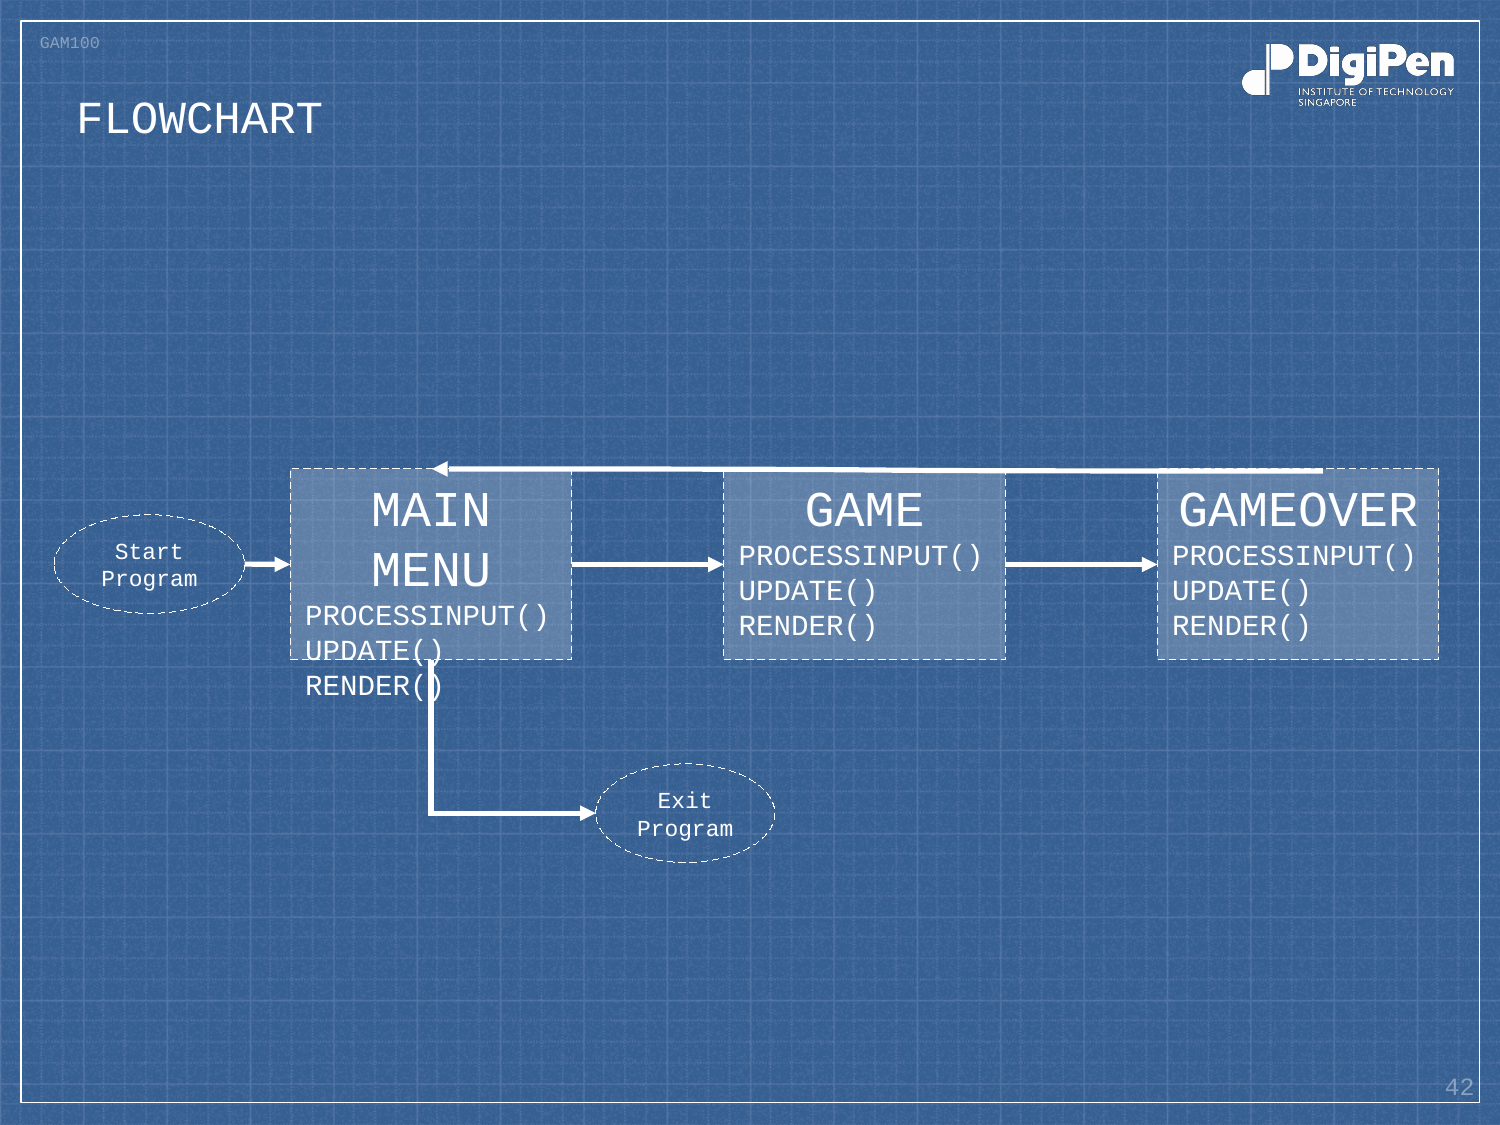

# Flowchart
Main Menu
ProcessInput()
Update()
Render()

Game
ProcessInput()
Update()
Render()

GameOver
ProcessInput()
Update()
Render()

Start
Program
Exit
Program
42